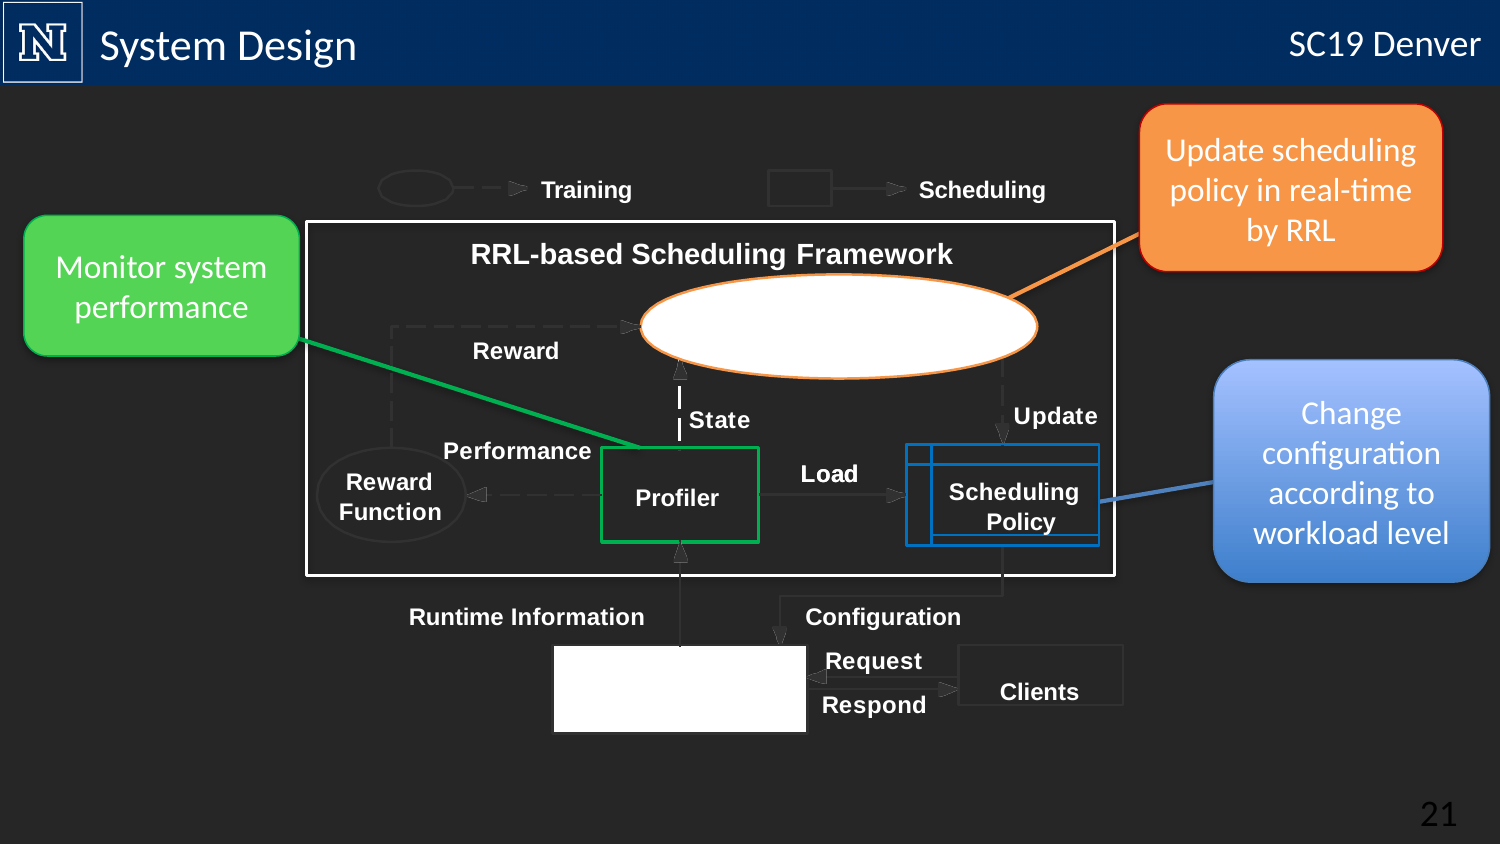

# System Design
Update scheduling policy in real-time by RRL

 	Training	Scheduling

Monitor system performance

RRL-based Scheduling Framework

Region-based  Reinforcement Learning

Reward

Change configuration according to workload level
Update
State

Performance

Profiler

Load
Load

Scheduling  Policy
Reward

Function

Runtime Information
Configuration

Request

Machine Learning
Serving  Server

Clients

Respond

21